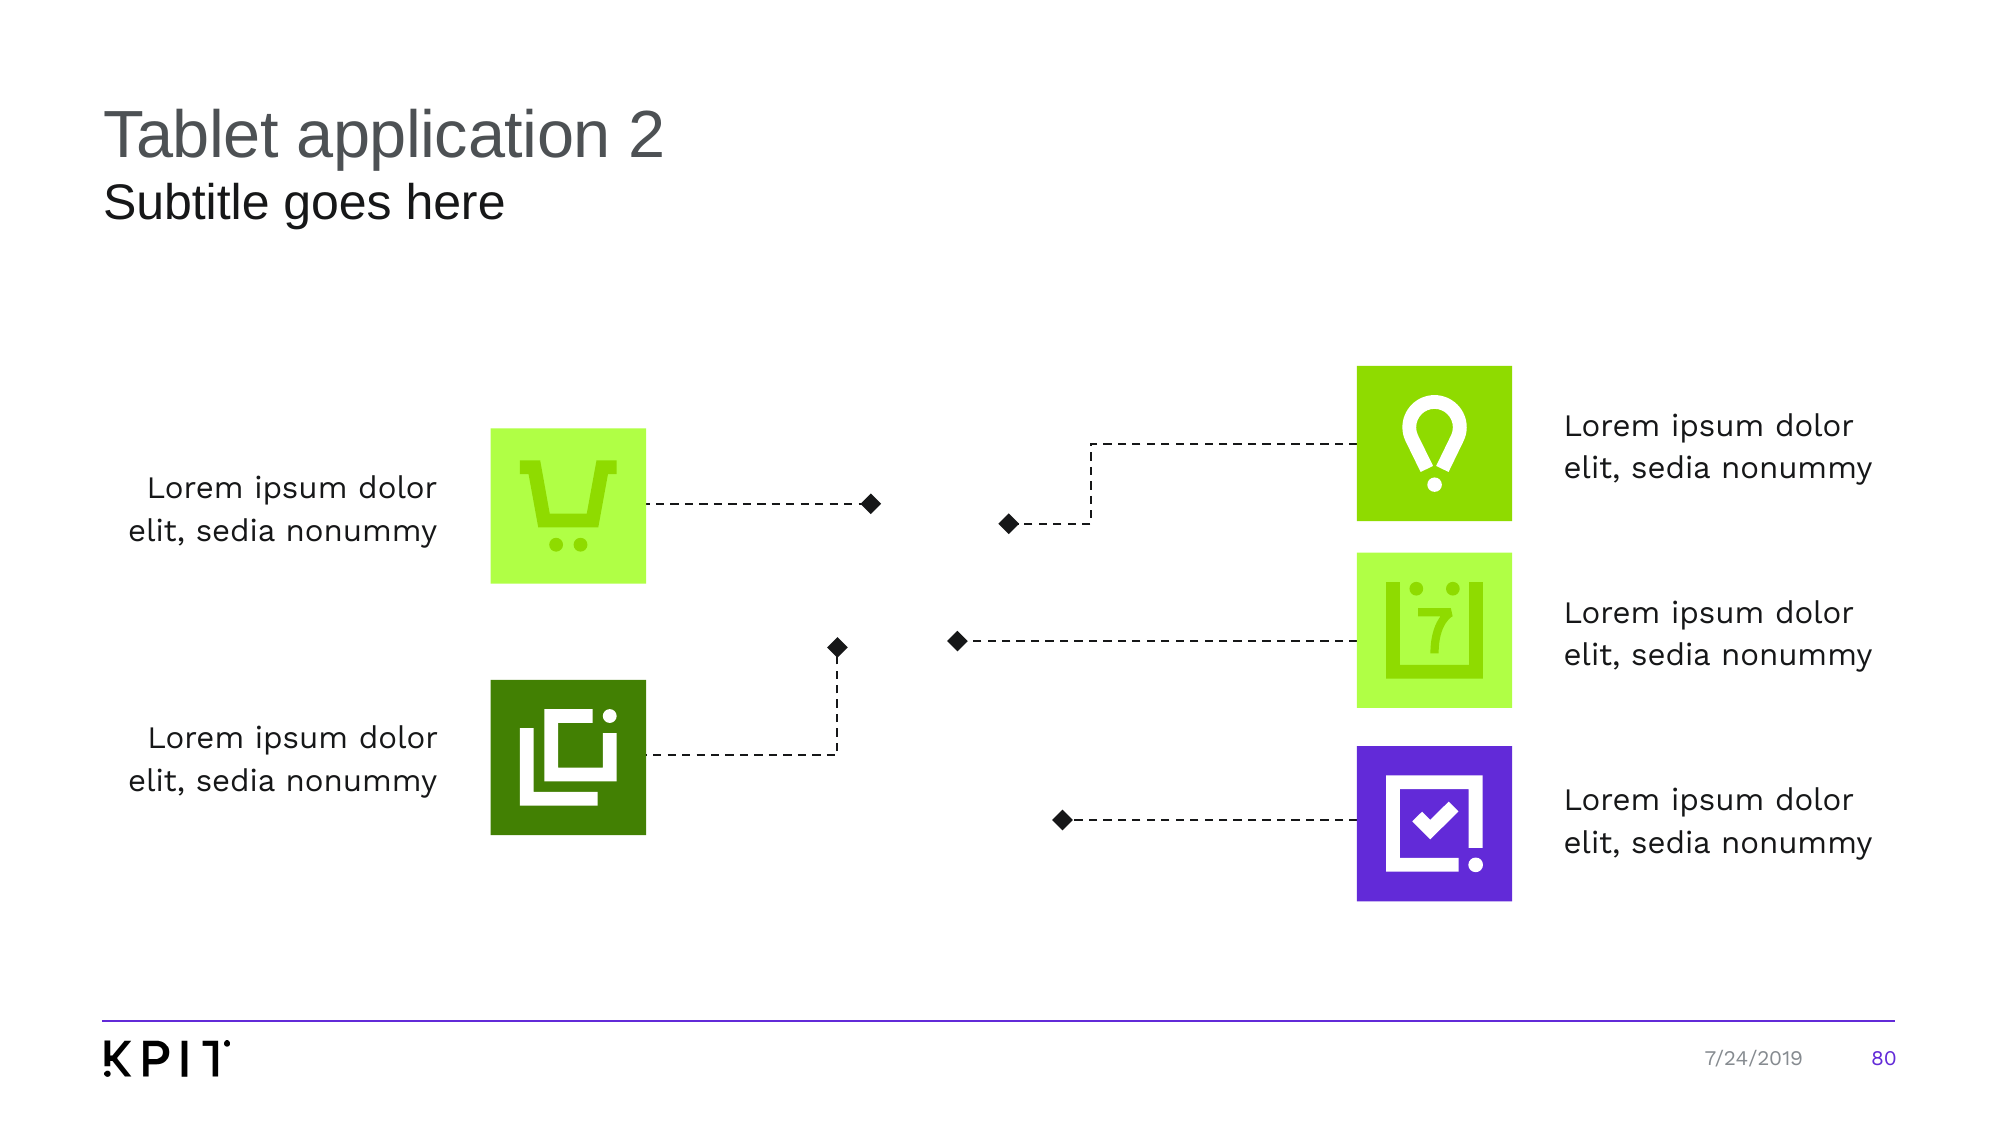

# Tablet application 2
Subtitle goes here

Lorem ipsum dolor elit, sedia nonummy

Lorem ipsum dolor
elit, sedia nonummy

Lorem ipsum dolor
elit, sedia nonummy

Lorem ipsum dolor elit, sedia nonummy

Lorem ipsum dolor
elit, sedia nonummy
80
7/24/2019